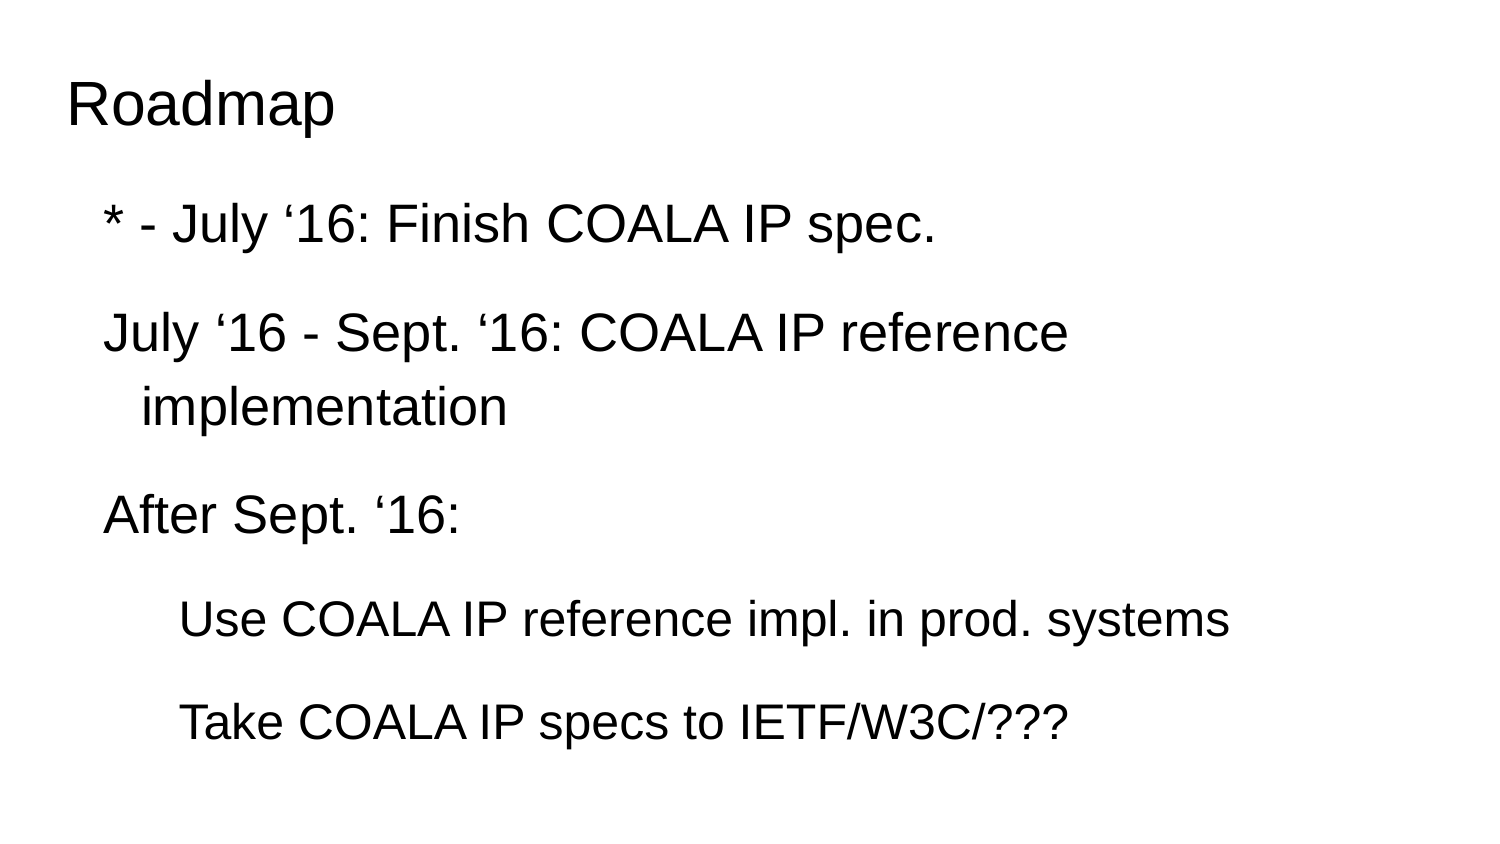

# Roadmap
* - July ‘16: Finish COALA IP spec.
July ‘16 - Sept. ‘16: COALA IP reference implementation
After Sept. ‘16:
Use COALA IP reference impl. in prod. systems
Take COALA IP specs to IETF/W3C/???